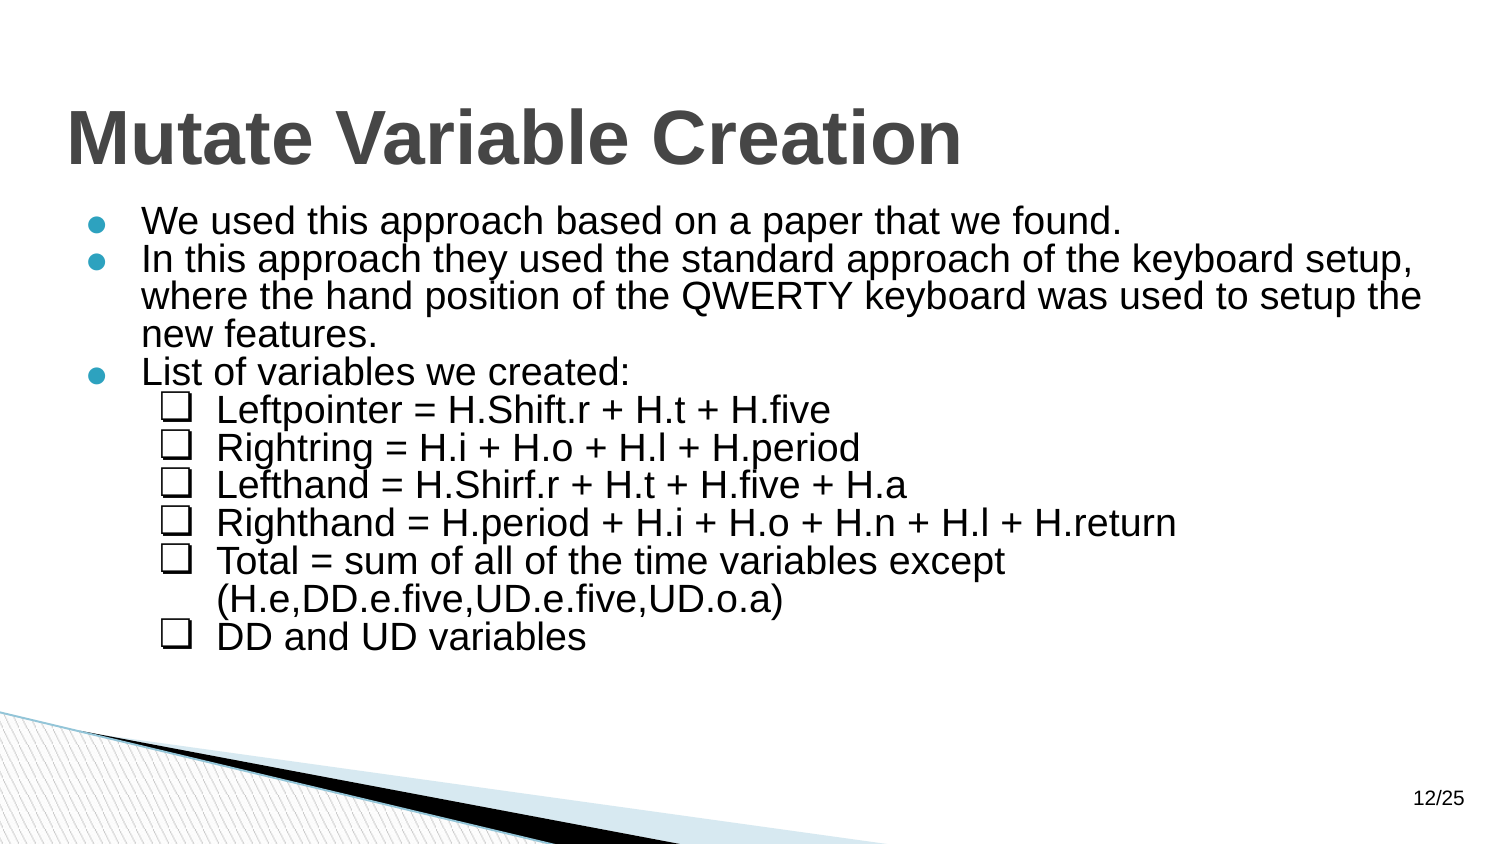

# Mutate Variable Creation
We used this approach based on a paper that we found.
In this approach they used the standard approach of the keyboard setup, where the hand position of the QWERTY keyboard was used to setup the new features.
List of variables we created:
Leftpointer = H.Shift.r + H.t + H.five
Rightring = H.i + H.o + H.l + H.period
Lefthand = H.Shirf.r + H.t + H.five + H.a
Righthand = H.period + H.i + H.o + H.n + H.l + H.return
Total = sum of all of the time variables except (H.e,DD.e.five,UD.e.five,UD.o.a)
DD and UD variables

12/25